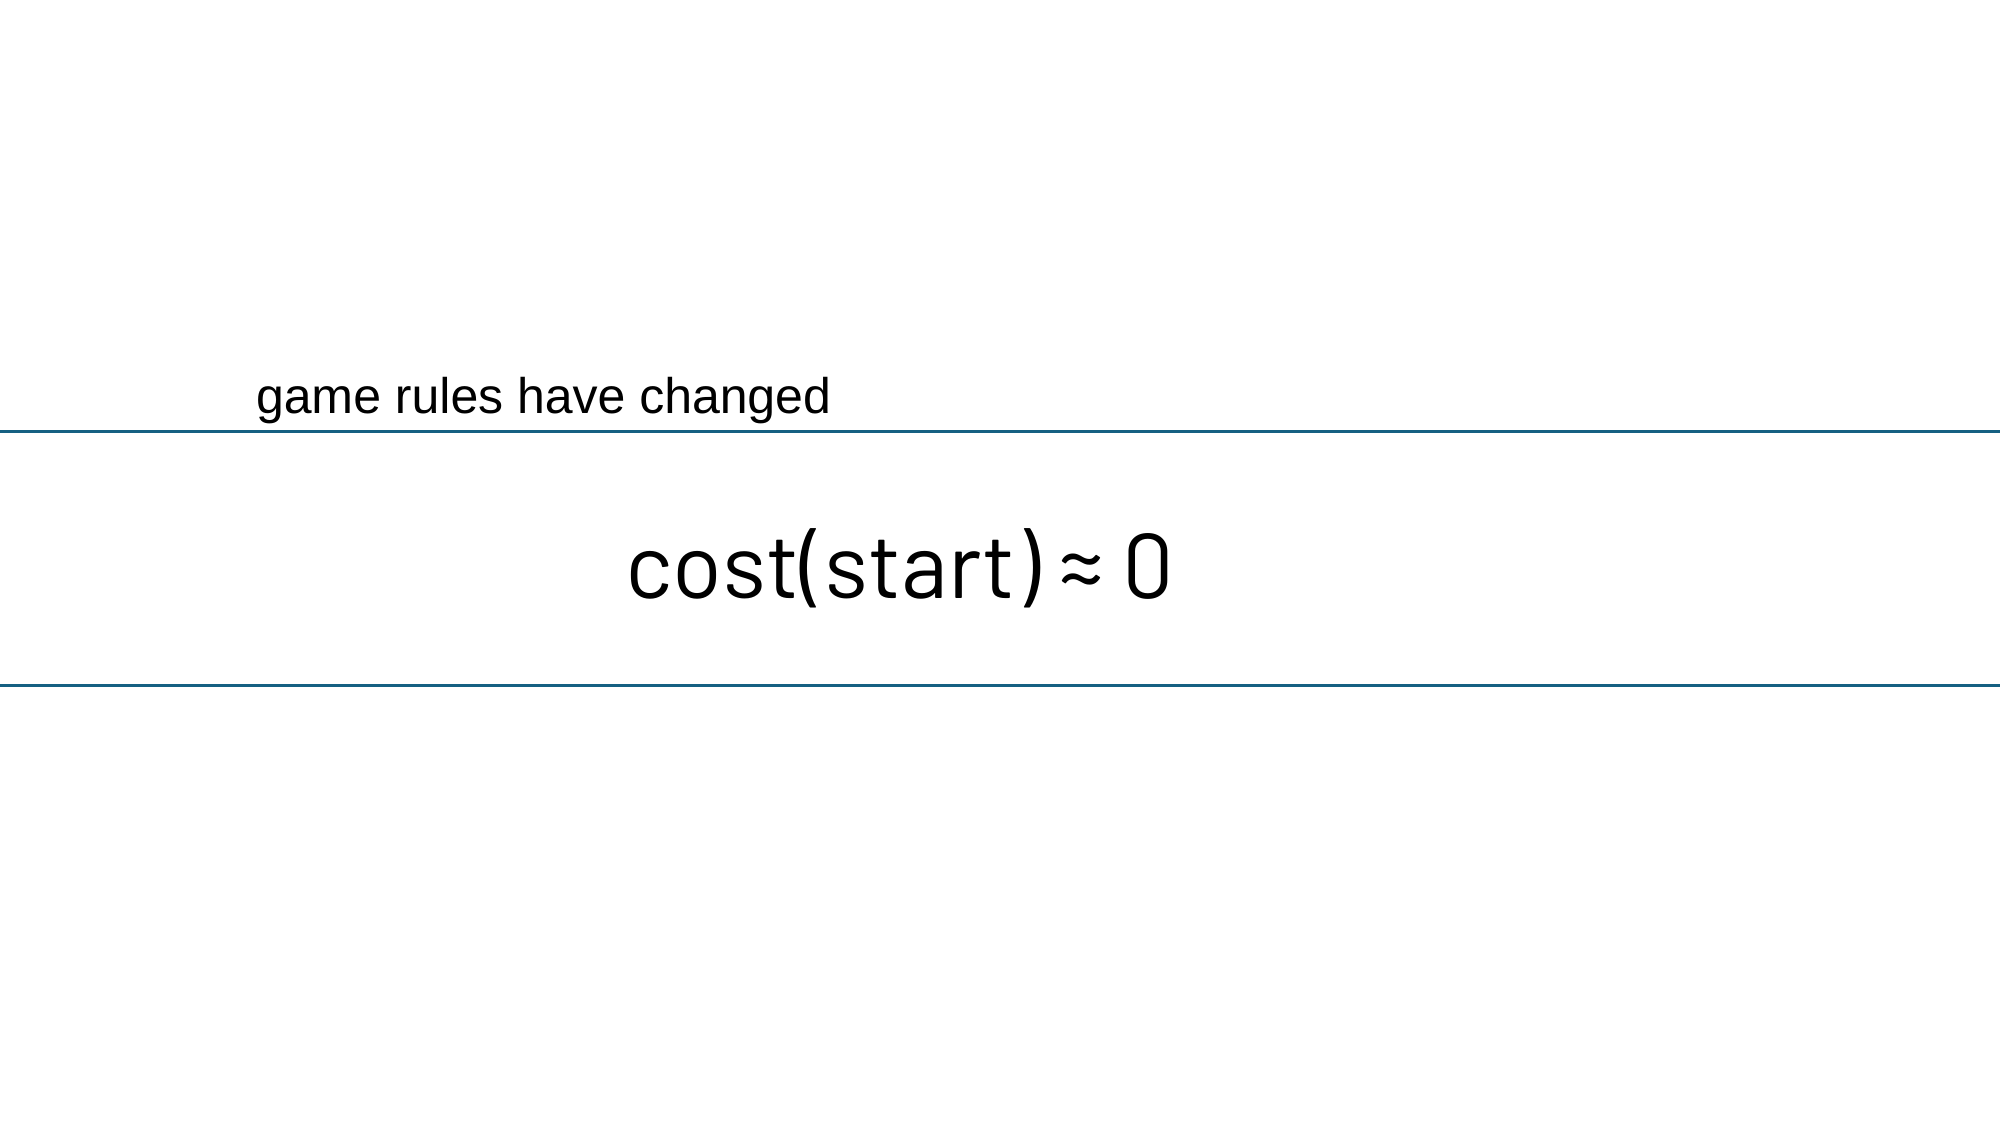

game rules have changed
cost(start) ≈ 0